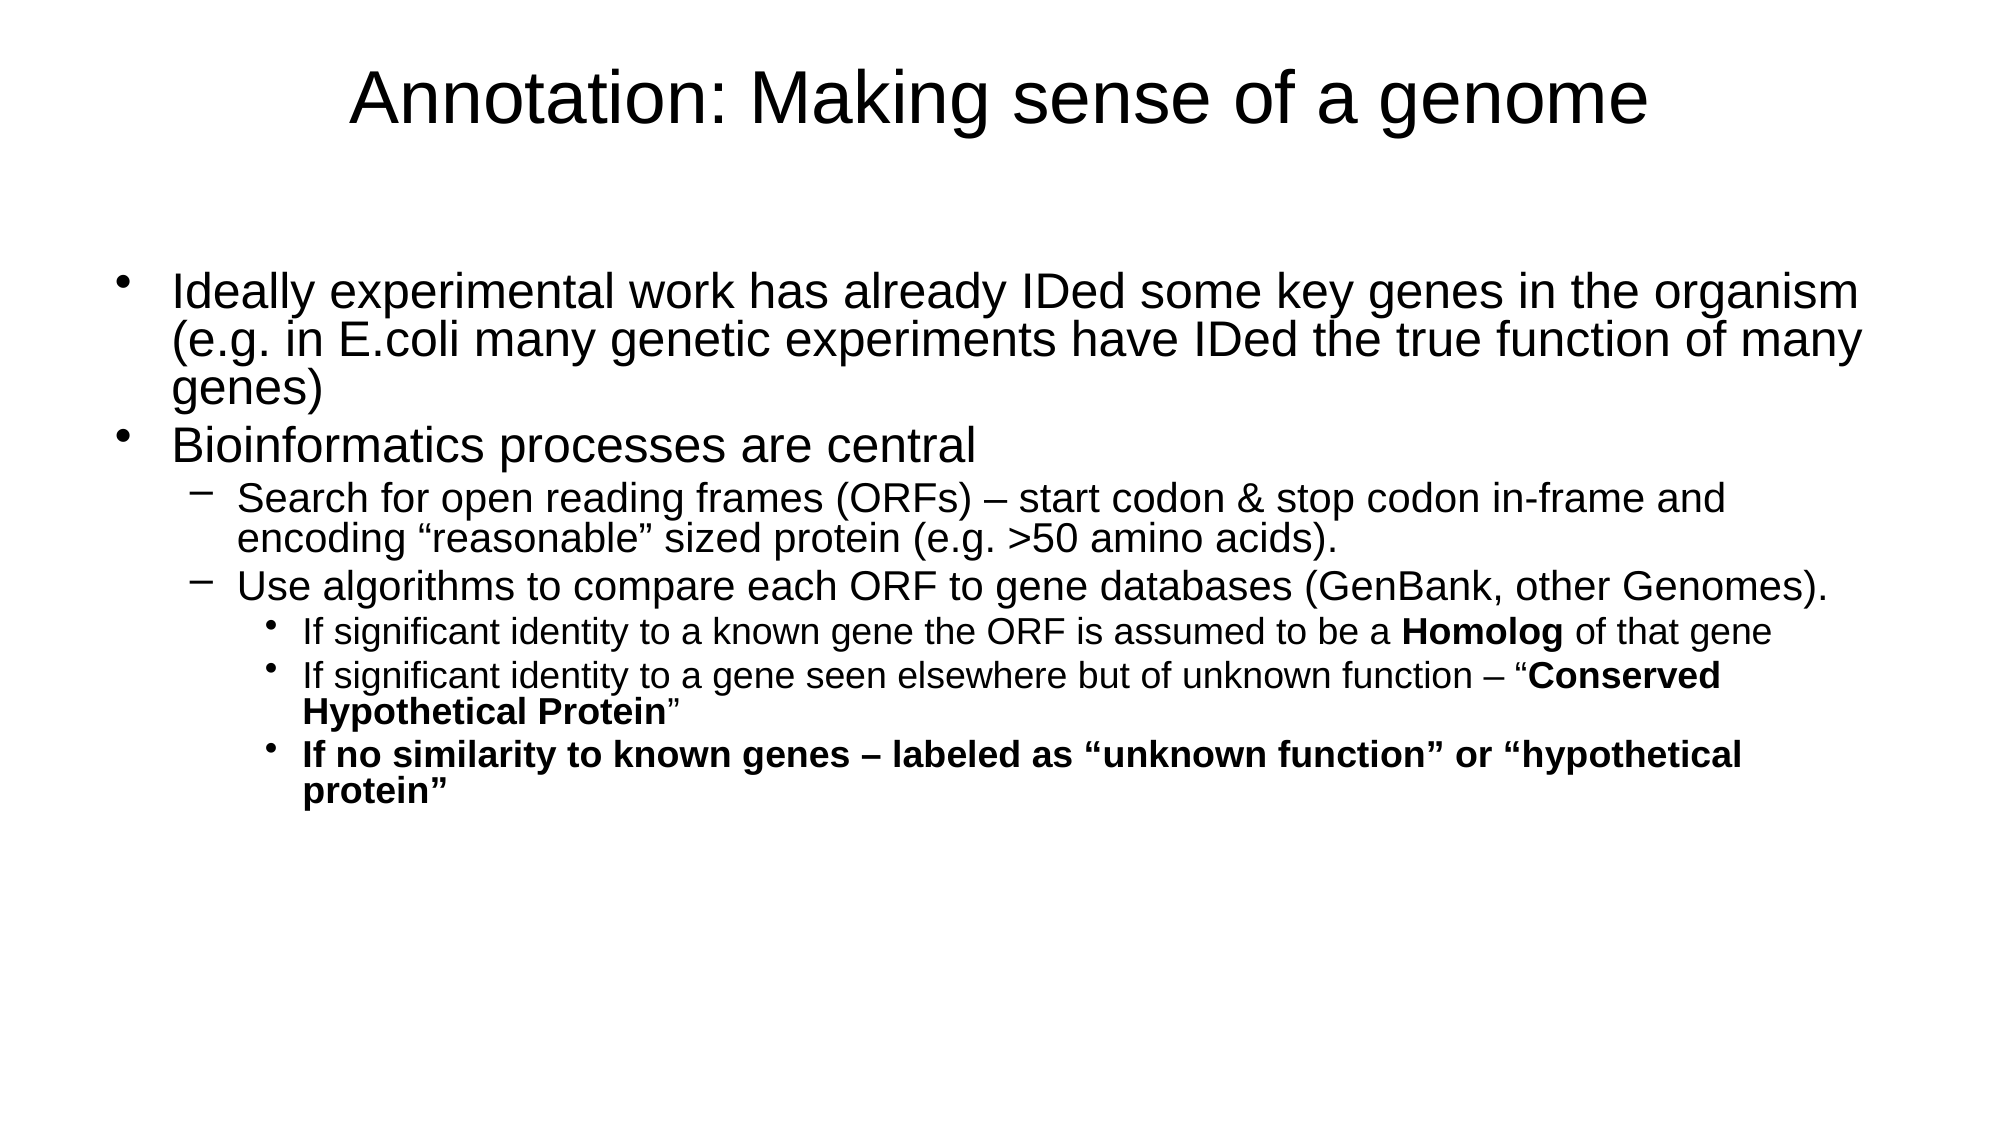

# Annotation: Making sense of a genome
Ideally experimental work has already IDed some key genes in the organism (e.g. in E.coli many genetic experiments have IDed the true function of many genes)
Bioinformatics processes are central
Search for open reading frames (ORFs) – start codon & stop codon in-frame and encoding “reasonable” sized protein (e.g. >50 amino acids).
Use algorithms to compare each ORF to gene databases (GenBank, other Genomes).
If significant identity to a known gene the ORF is assumed to be a Homolog of that gene
If significant identity to a gene seen elsewhere but of unknown function – “Conserved Hypothetical Protein”
If no similarity to known genes – labeled as “unknown function” or “hypothetical protein”